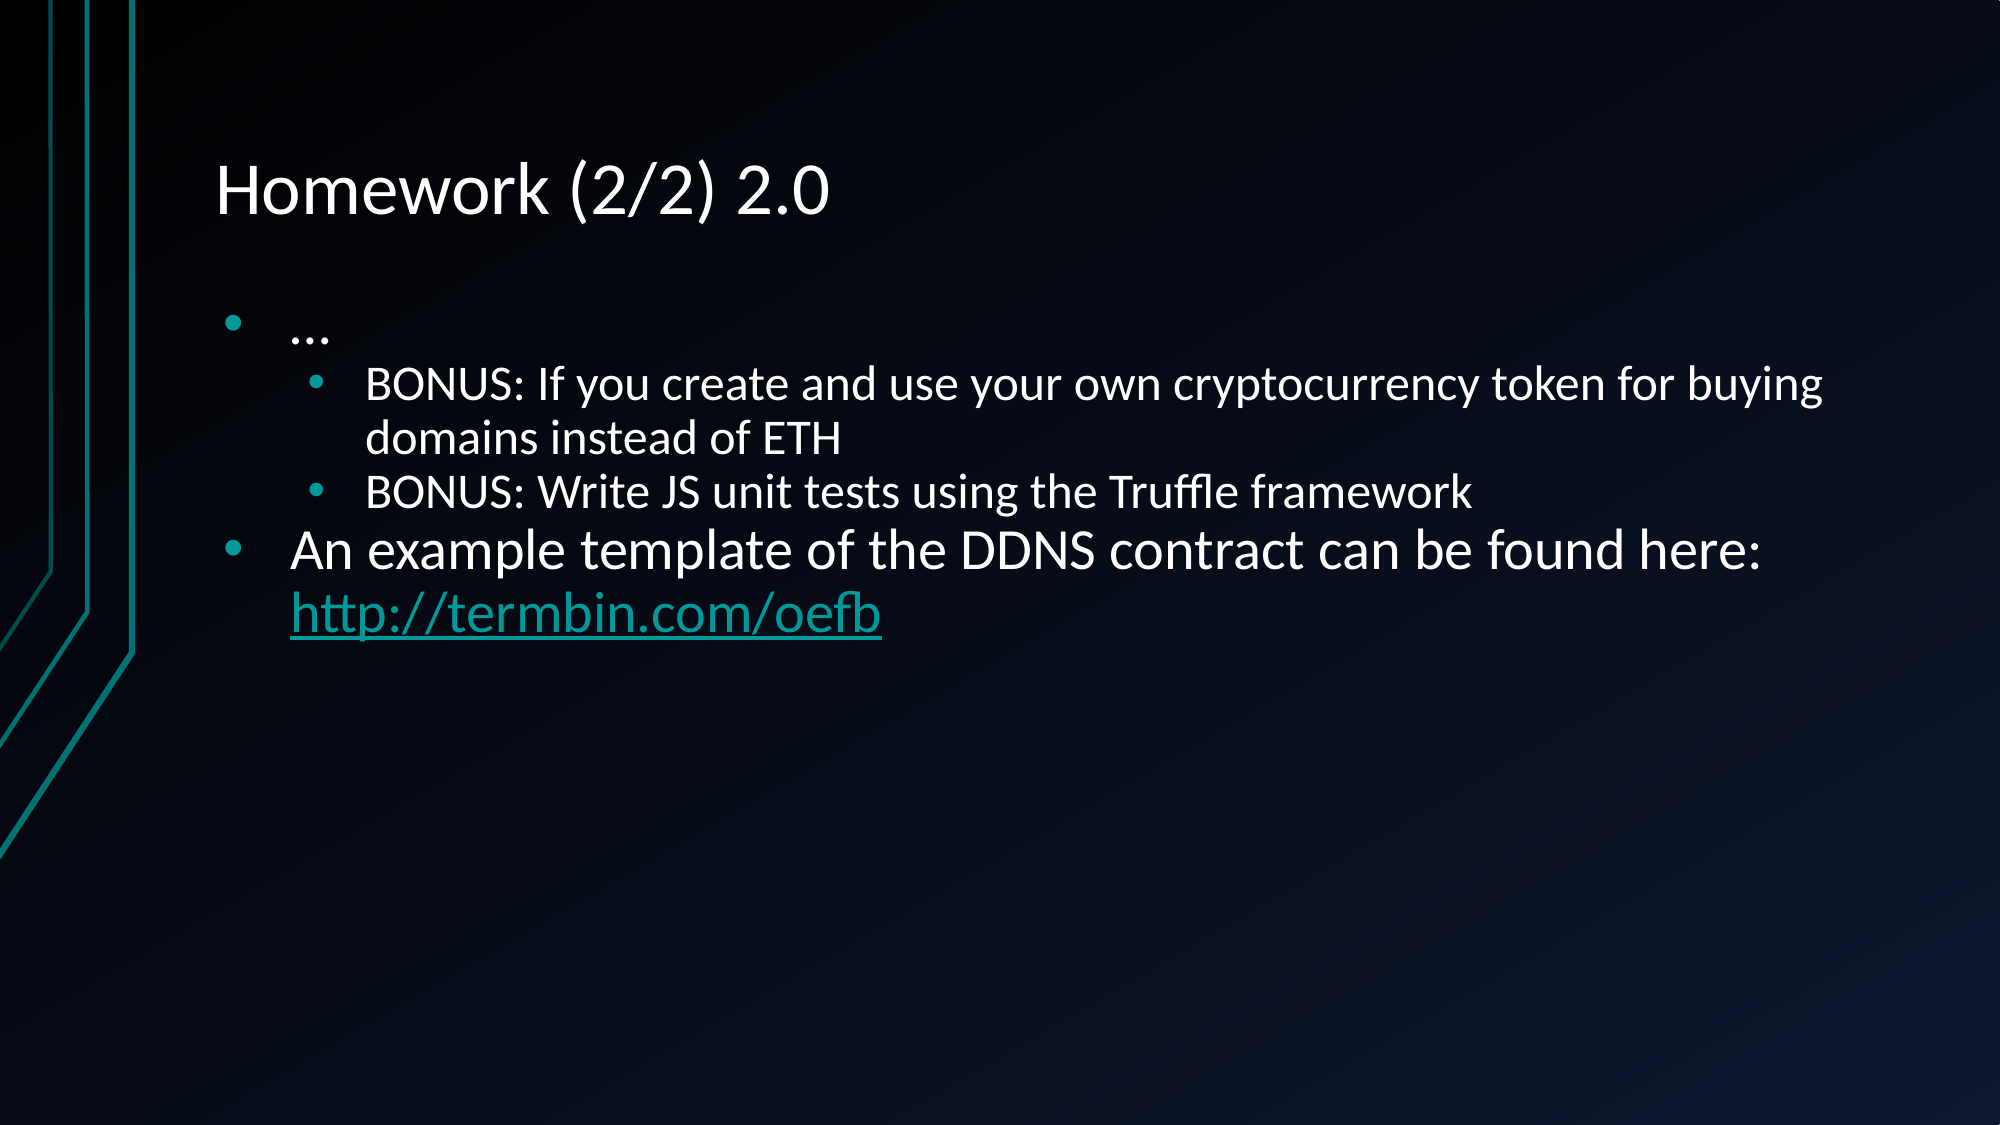

# Homework (2/2) 2.0
…
BONUS: If you create and use your own cryptocurrency token for buying domains instead of ETH
BONUS: Write JS unit tests using the Truffle framework
An example template of the DDNS contract can be found here: http://termbin.com/oefb